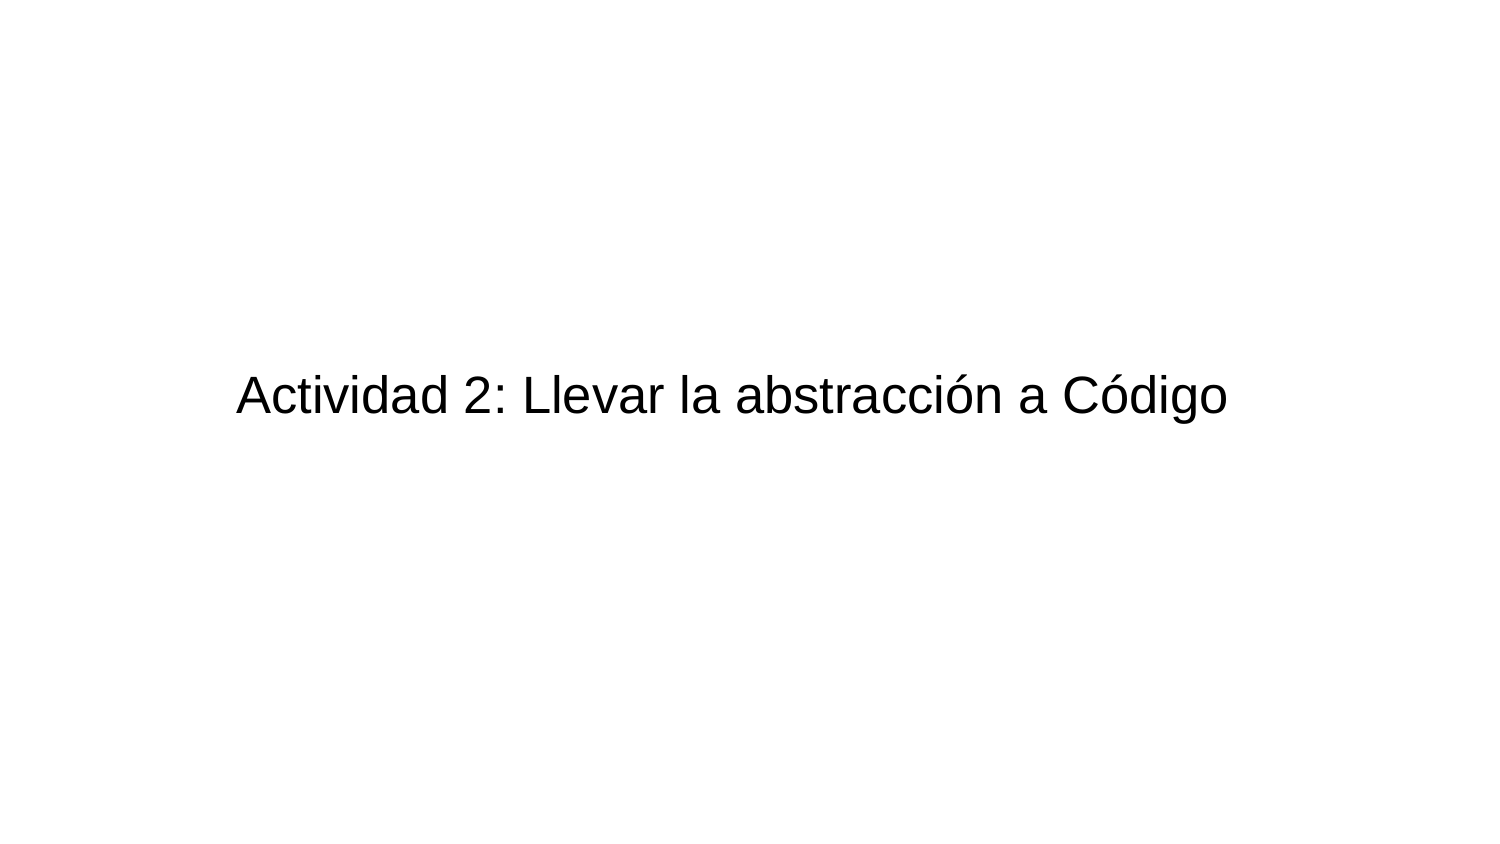

# Actividad 2: Llevar la abstracción a Código